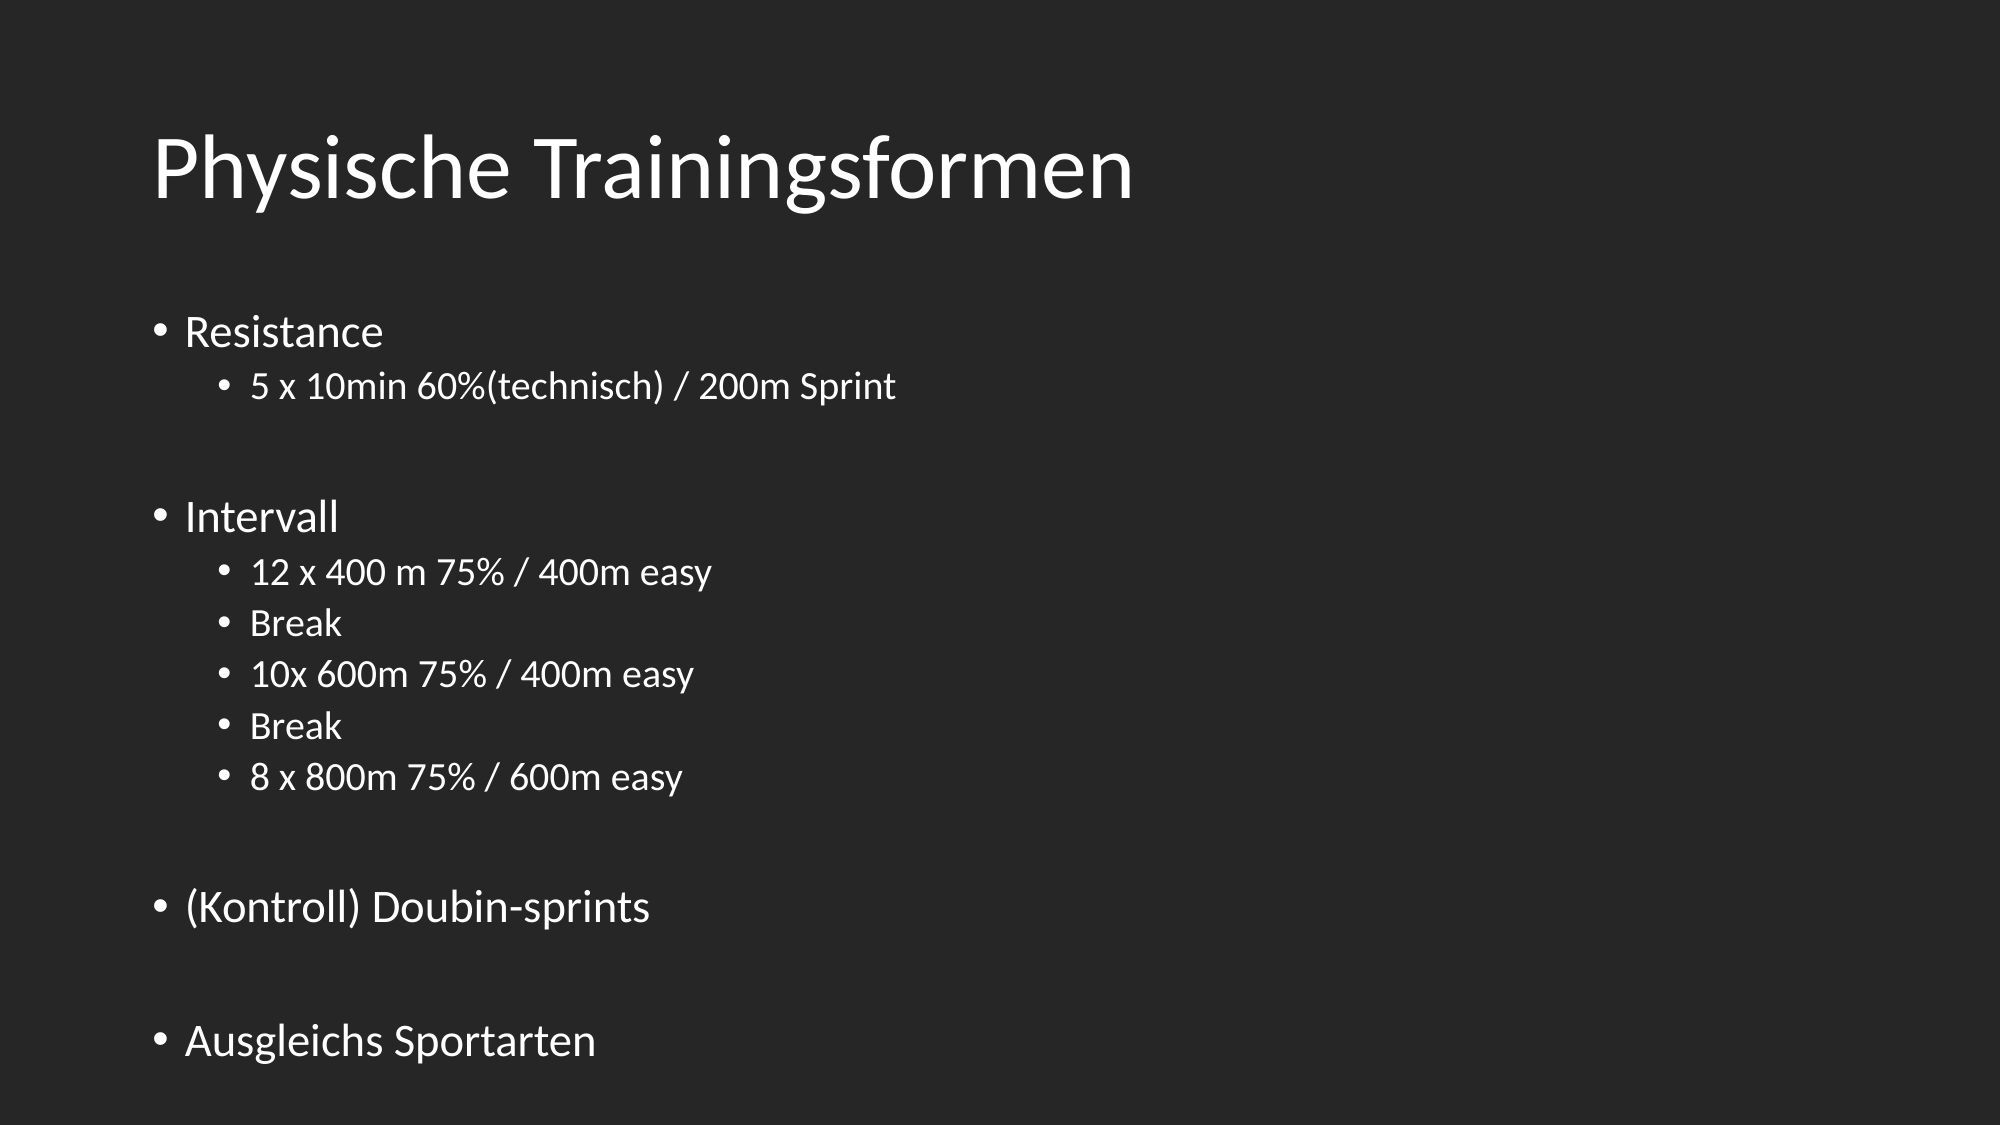

# Physische Trainingsformen
Resistance
5 x 10min 60%(technisch) / 200m Sprint

Intervall
12 x 400 m 75% / 400m easy
Break
10x 600m 75% / 400m easy
Break
8 x 800m 75% / 600m easy

(Kontroll) Doubin-sprints

Ausgleichs Sportarten